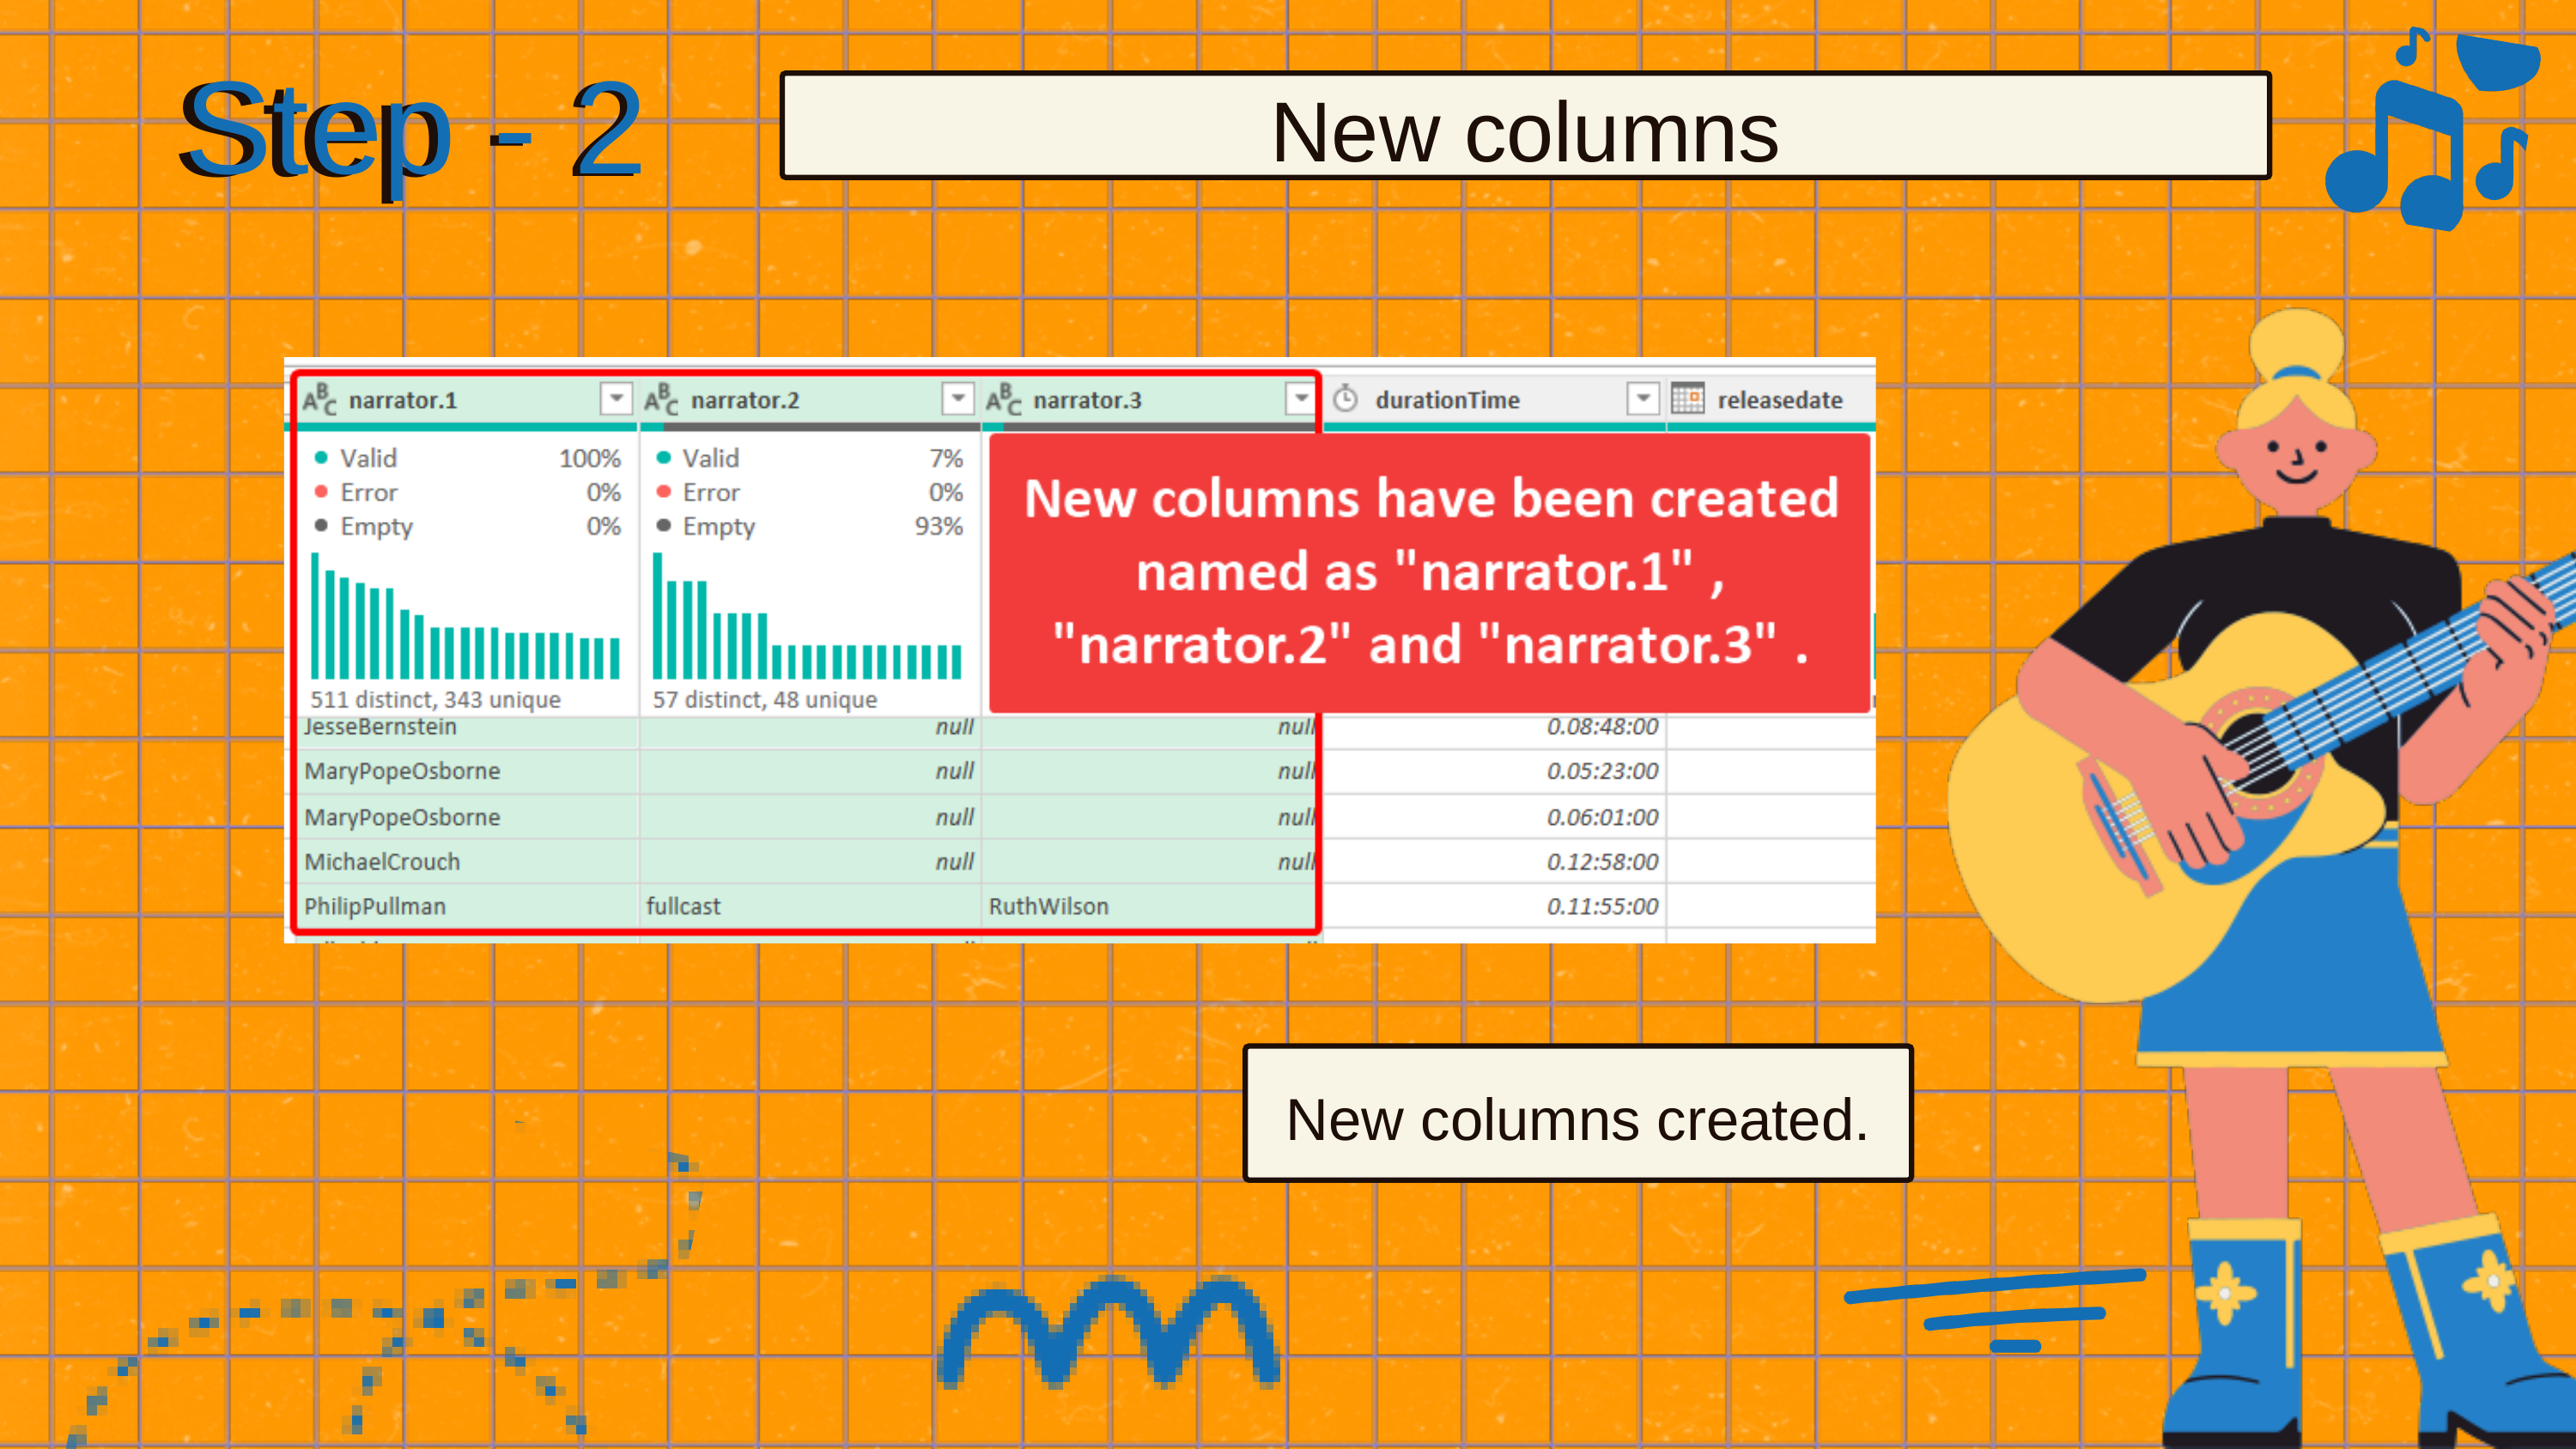

Step - 2
Step - 2
New columns

New columns created.